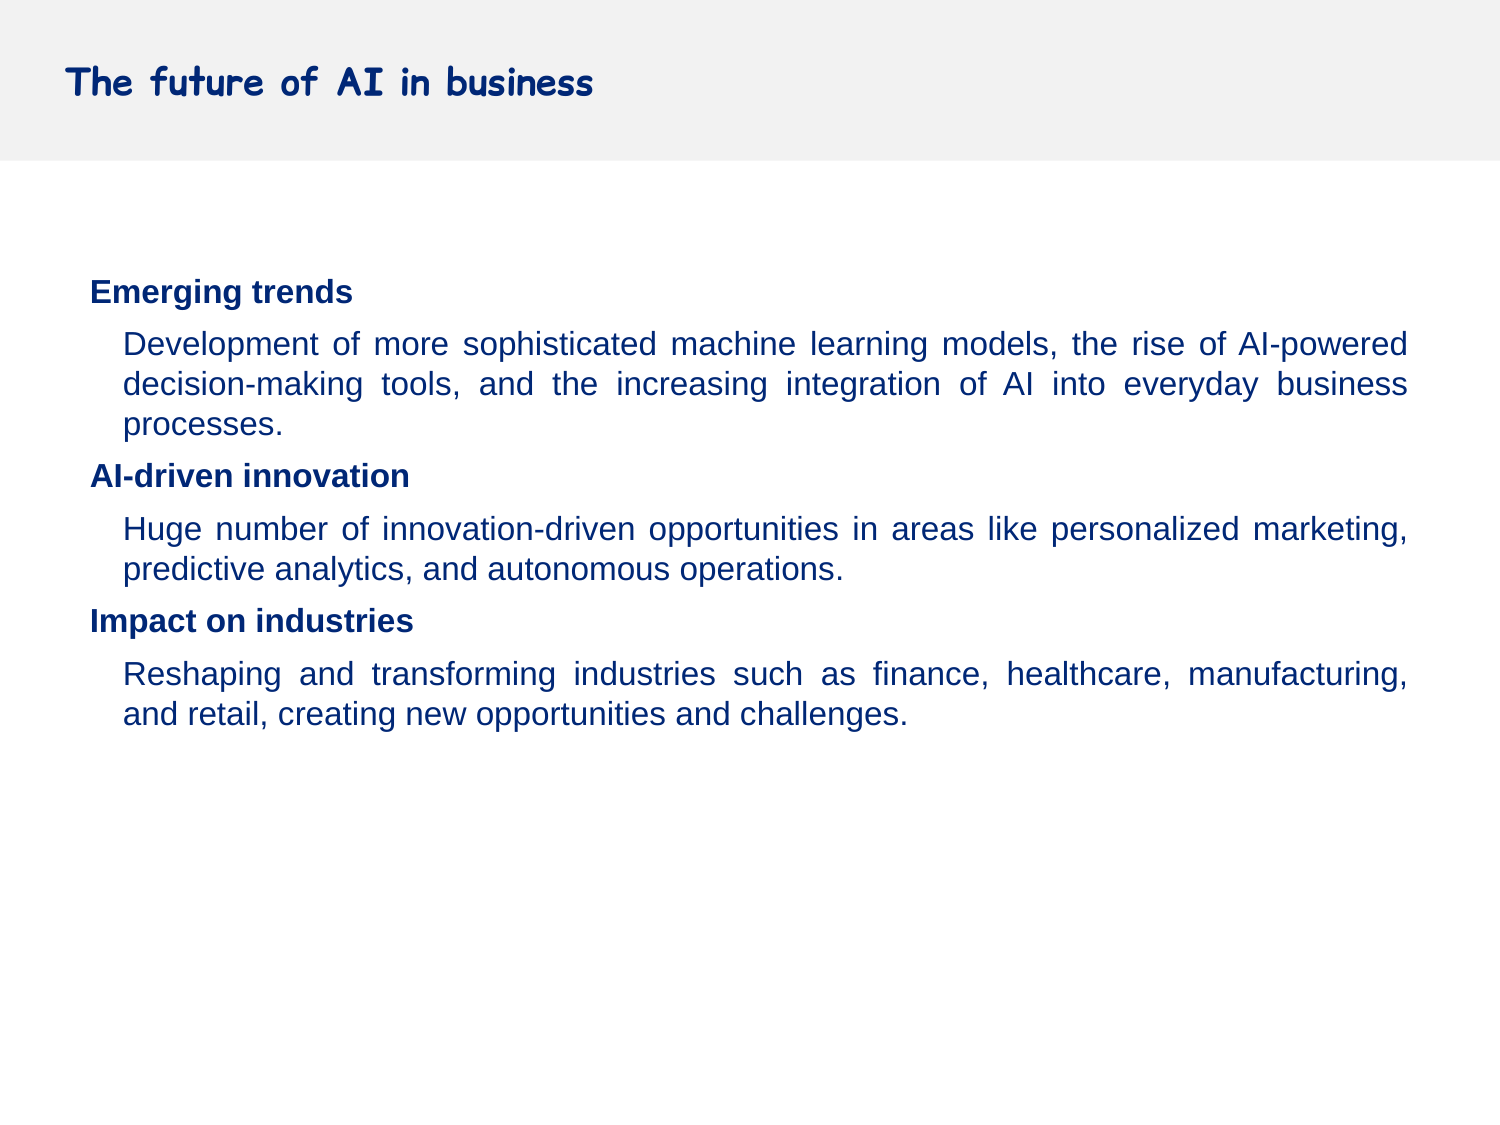

# The future of AI in business
Emerging trends
Development of more sophisticated machine learning models, the rise of AI-powered decision-making tools, and the increasing integration of AI into everyday business processes.
AI-driven innovation
Huge number of innovation-driven opportunities in areas like personalized marketing, predictive analytics, and autonomous operations.
Impact on industries
Reshaping and transforming industries such as finance, healthcare, manufacturing, and retail, creating new opportunities and challenges.